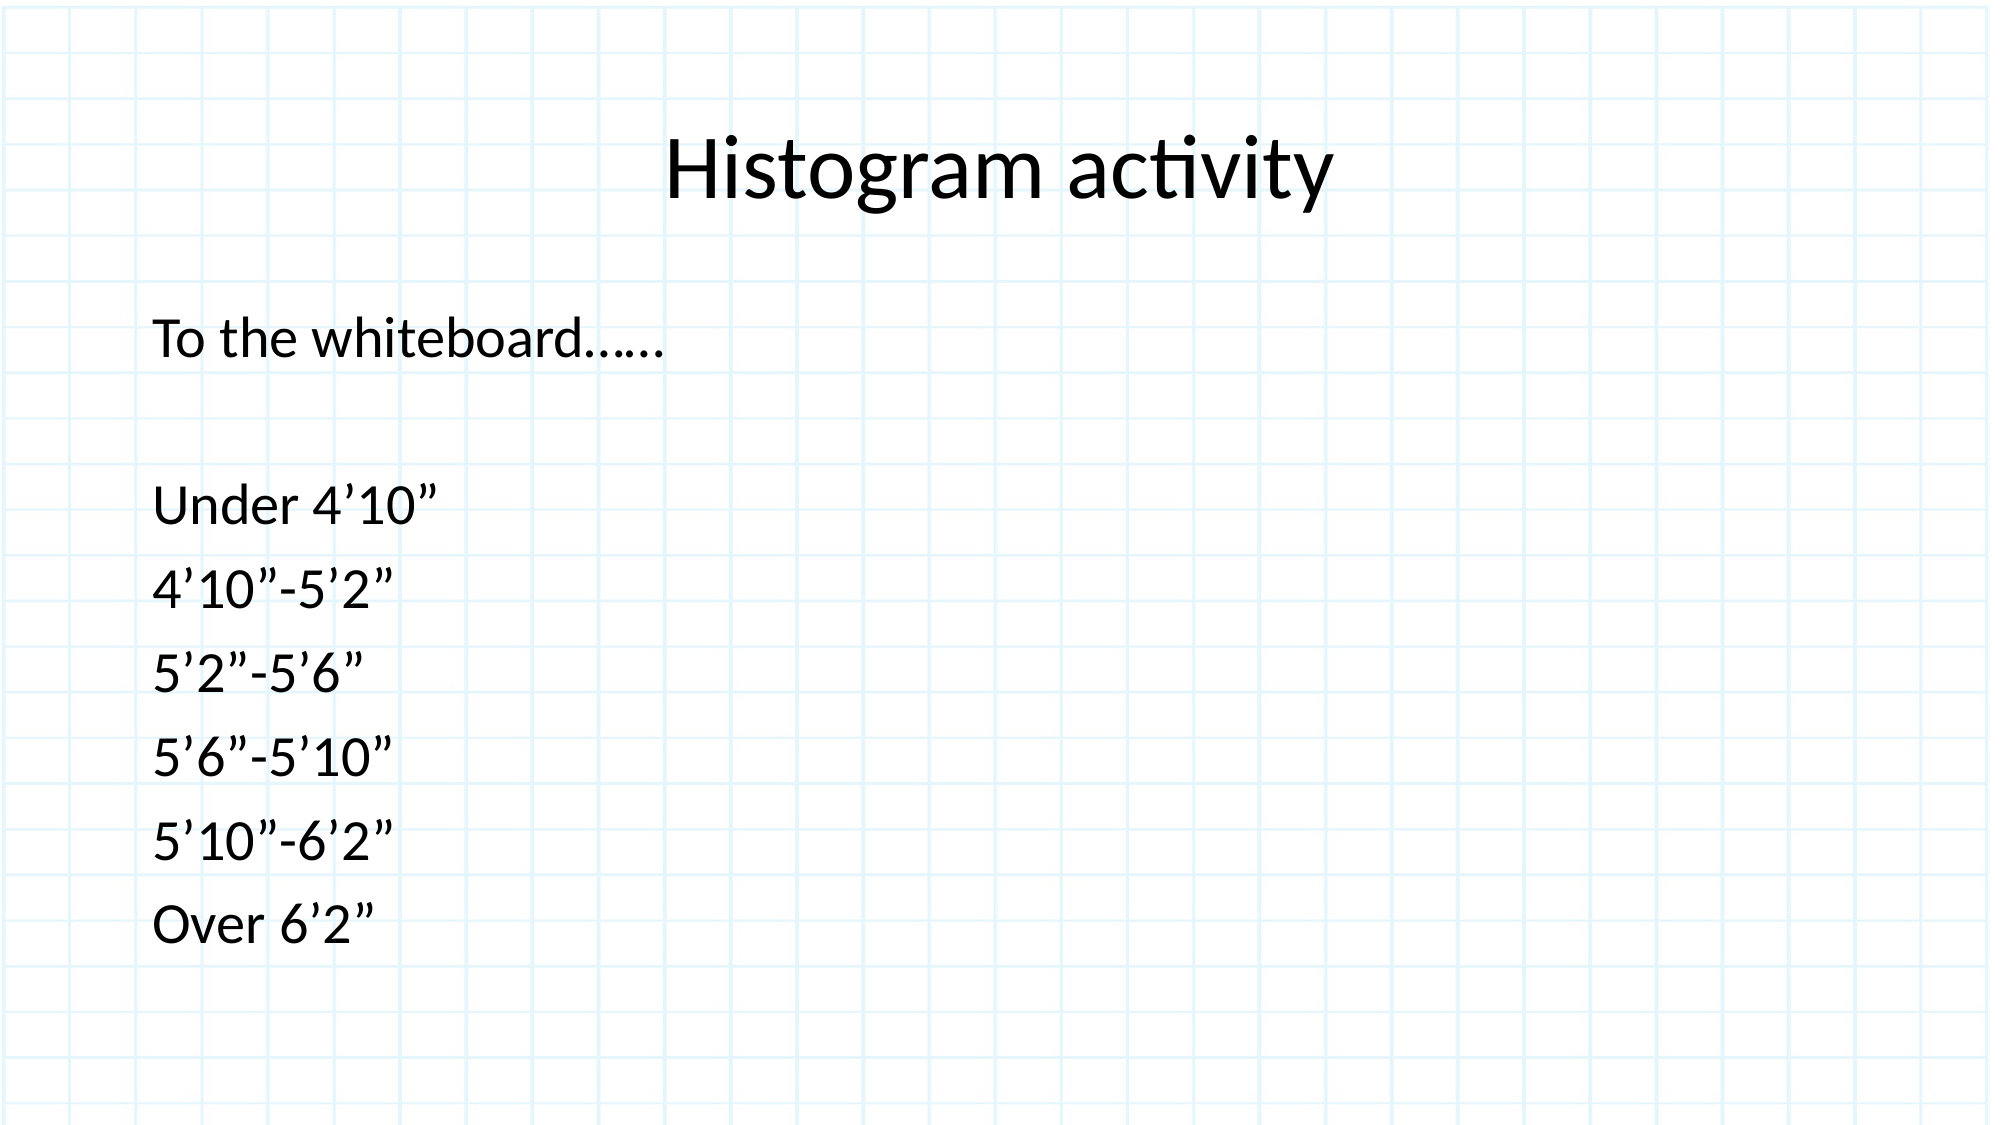

# Histogram activity
To the whiteboard……

Under 4’10”
4’10”-5’2”
5’2”-5’6”
5’6”-5’10”
5’10”-6’2”
Over 6’2”